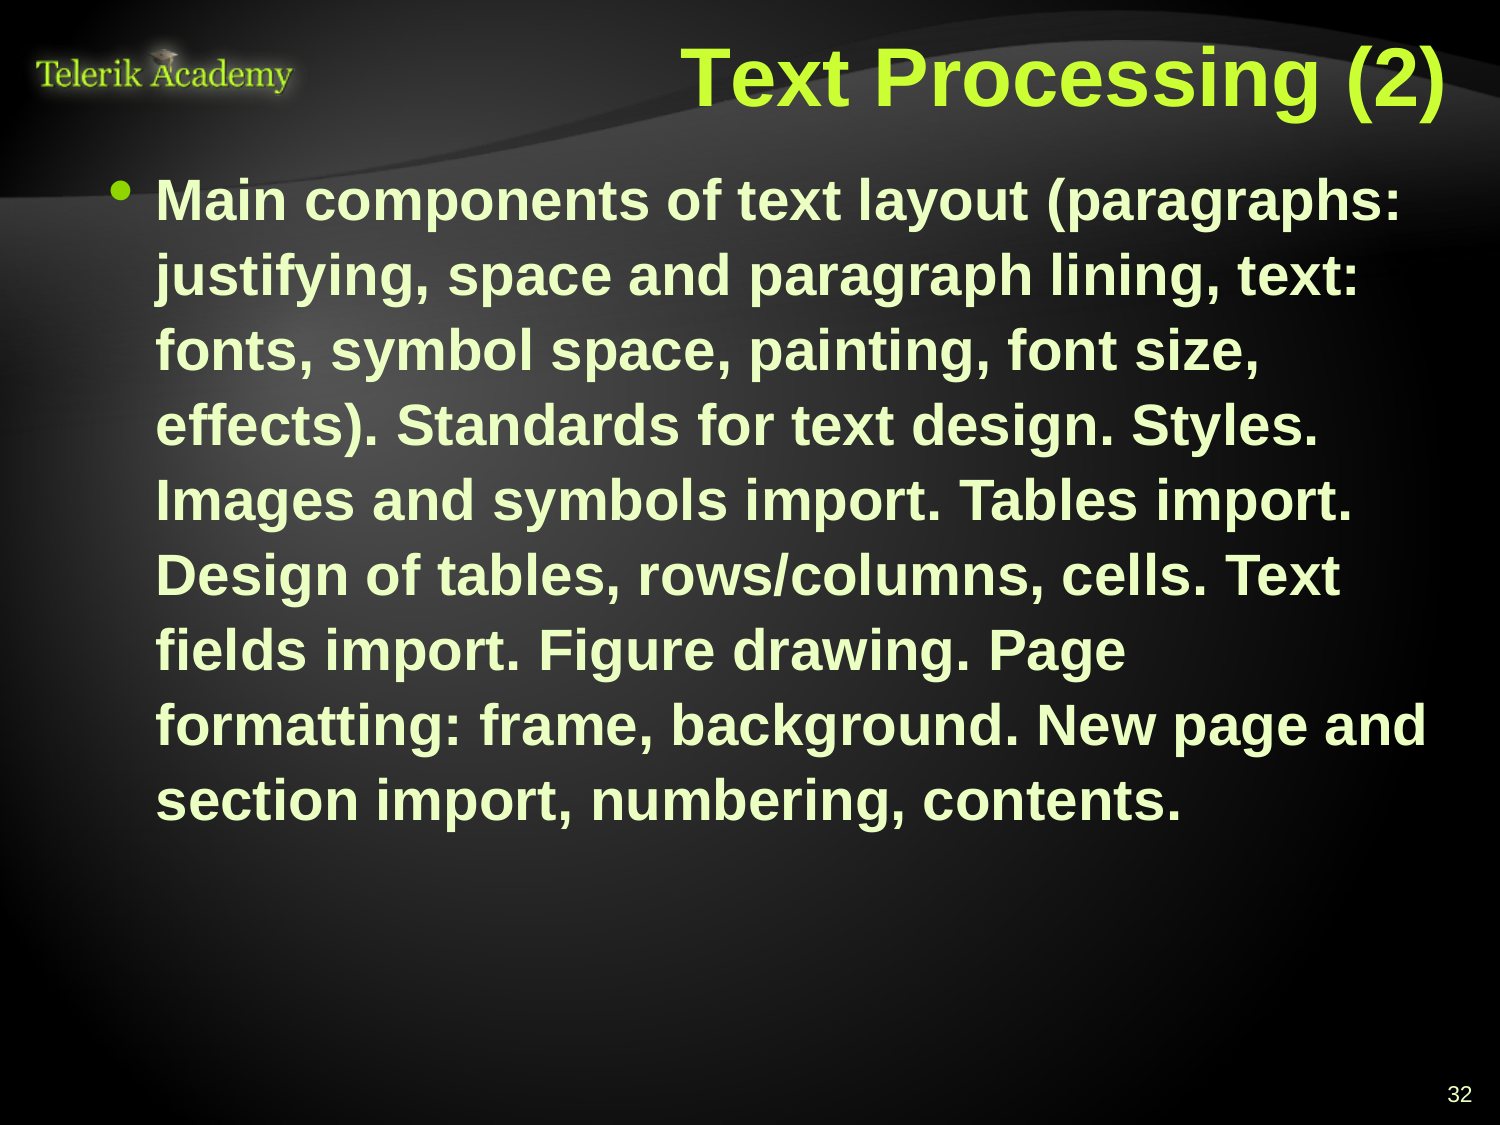

# Тext Processing (2)
Main components of text layout (paragraphs: justifying, space and paragraph lining, text: fonts, symbol space, painting, font size, effects). Standards for text design. Styles. Images and symbols import. Tables import. Design of tables, rows/columns, cells. Text fields import. Figure drawing. Page formatting: frame, background. New page and section import, numbering, contents.
32